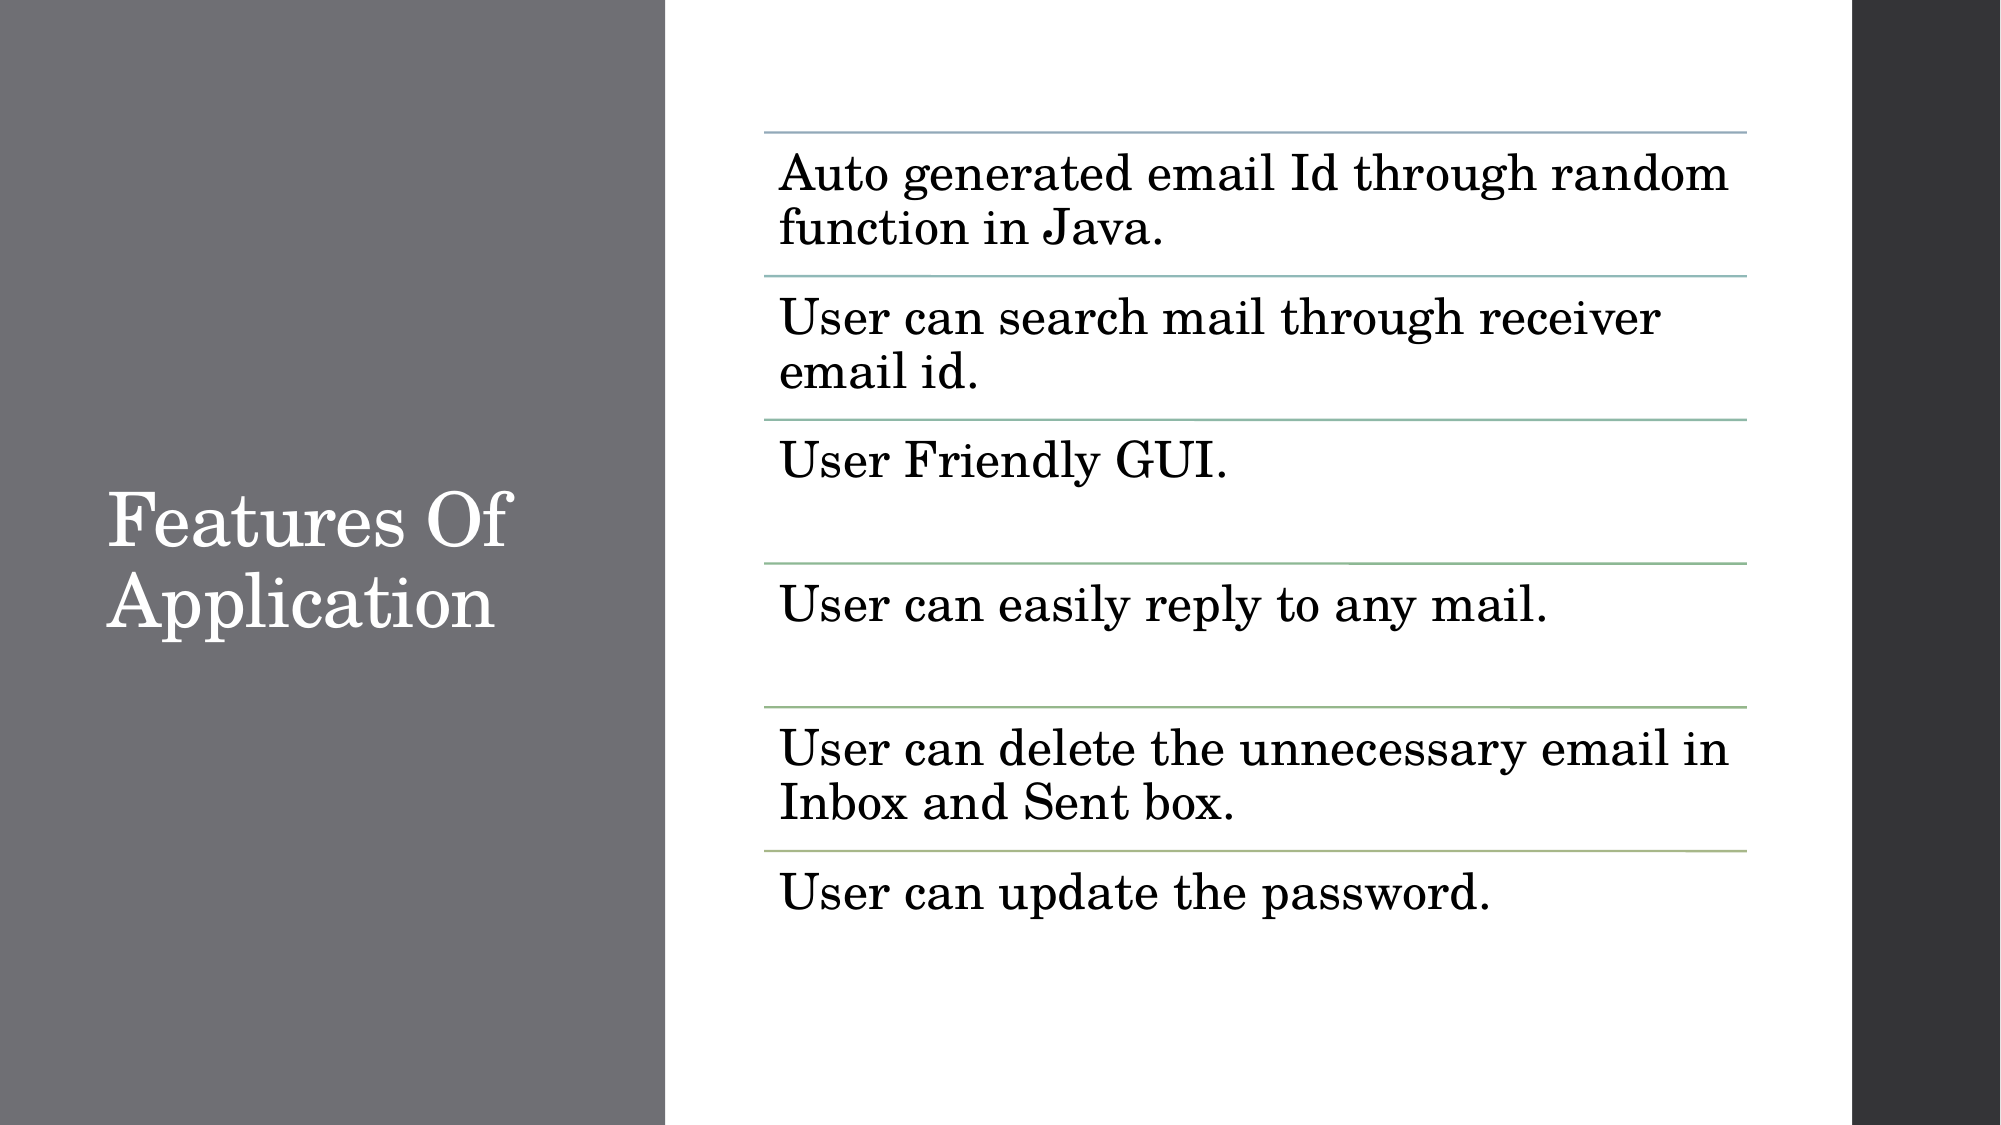

Auto generated email Id through random function in Java.
User can search mail through receiver email id.
User Friendly GUI.
User can easily reply to any mail.
User can delete the unnecessary email in Inbox and Sent box.
User can update the password.
# Features Of Application